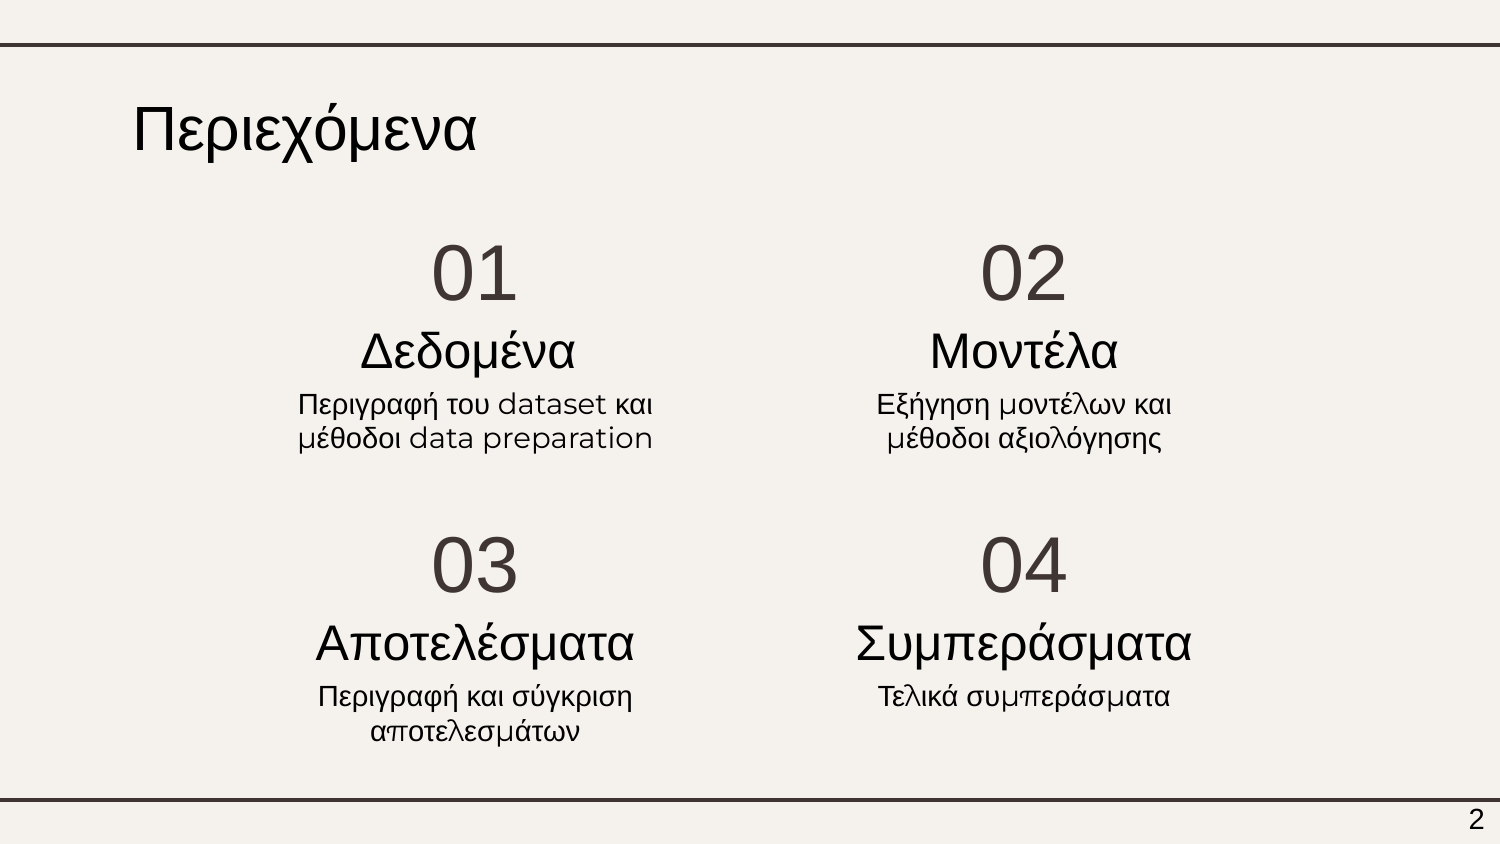

# Περιεχόμενα
01
02
Δεδομένα
Μοντέλα
Περιγραφή του dataset και μέθοδοι data preparation
Εξήγηση μοντέλων και μέθοδοι αξιολόγησης
03
04
Αποτελέσματα
Συμπεράσματα
Περιγραφή και σύγκριση αποτελεσμάτων
Τελικά συμπεράσματα
2